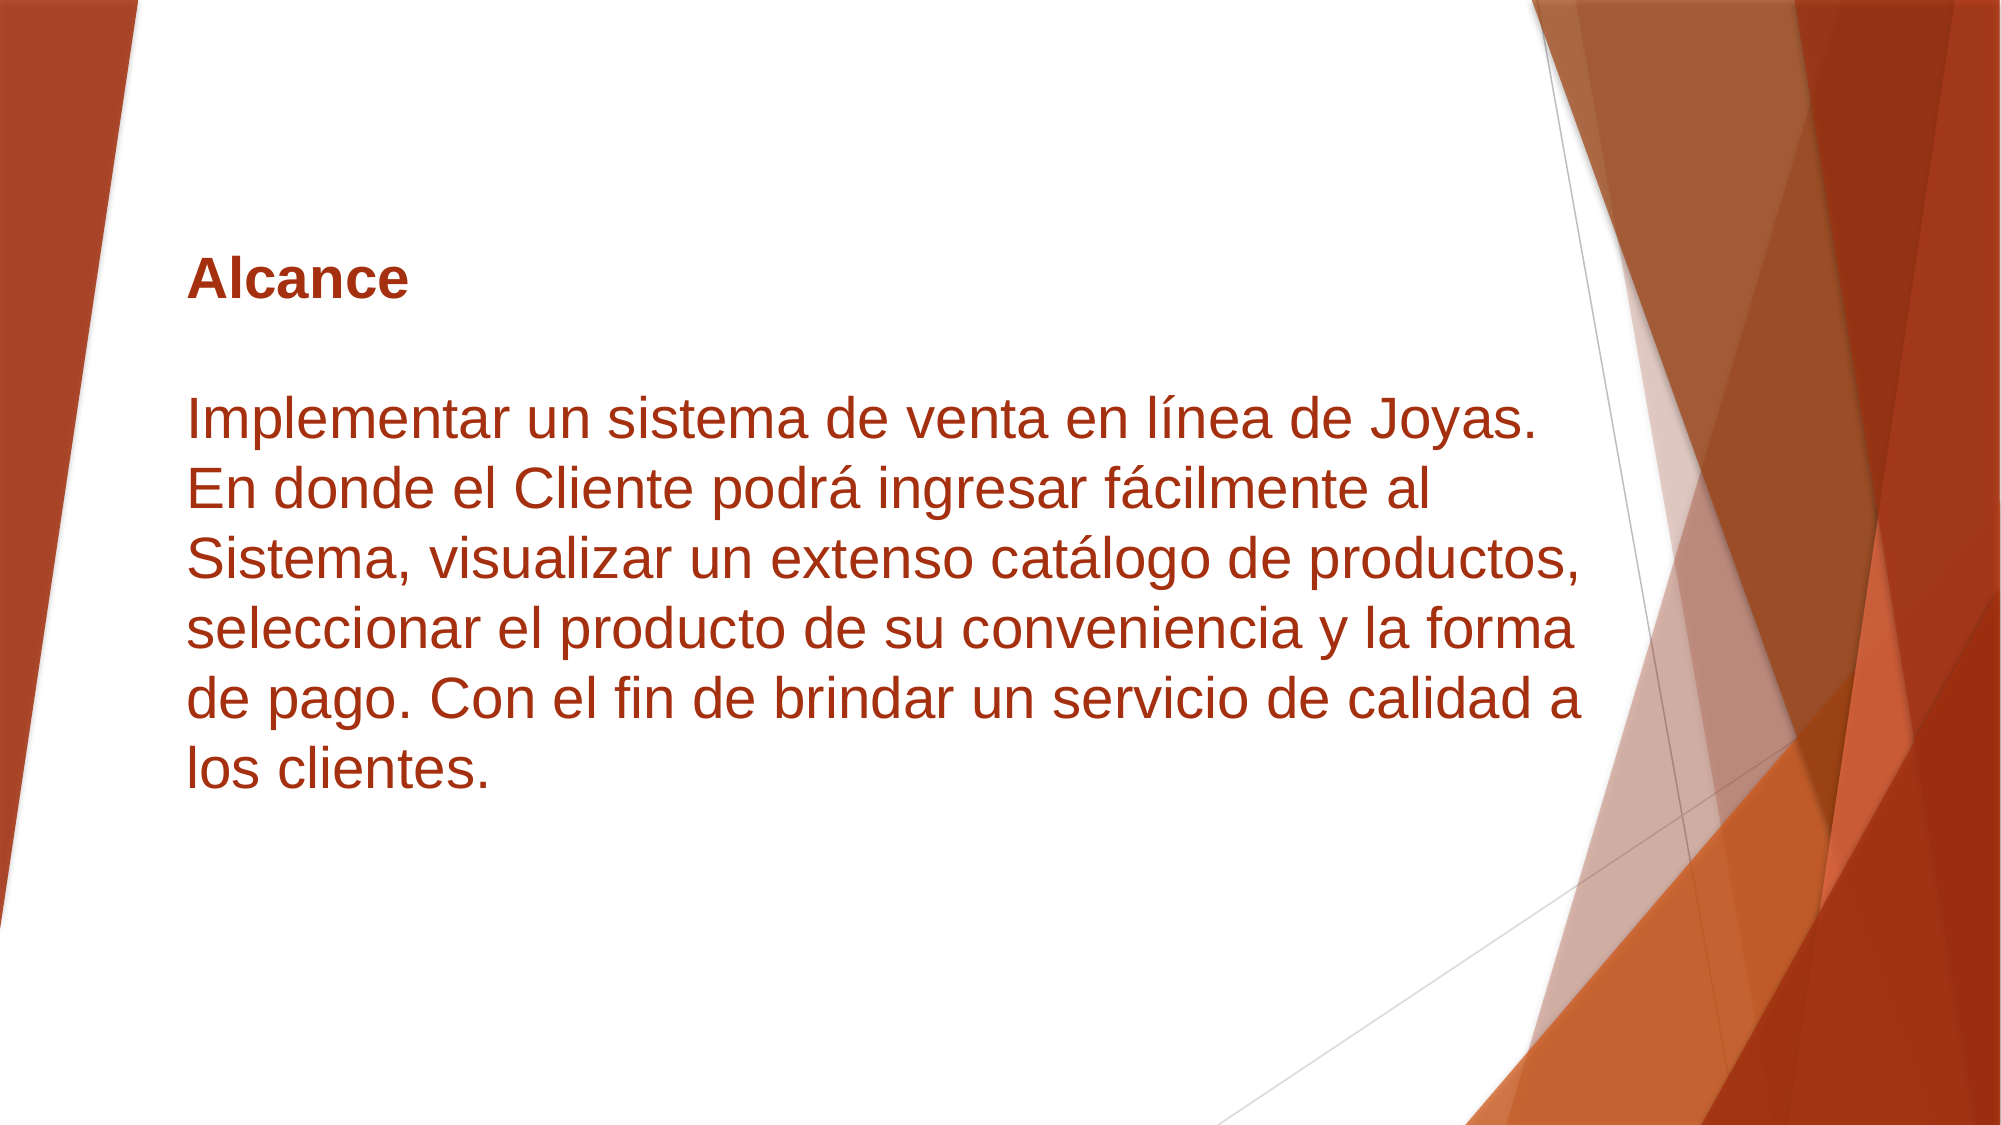

# Alcance Implementar un sistema de venta en línea de Joyas. En donde el Cliente podrá ingresar fácilmente al Sistema, visualizar un extenso catálogo de productos, seleccionar el producto de su conveniencia y la forma de pago. Con el fin de brindar un servicio de calidad a los clientes.